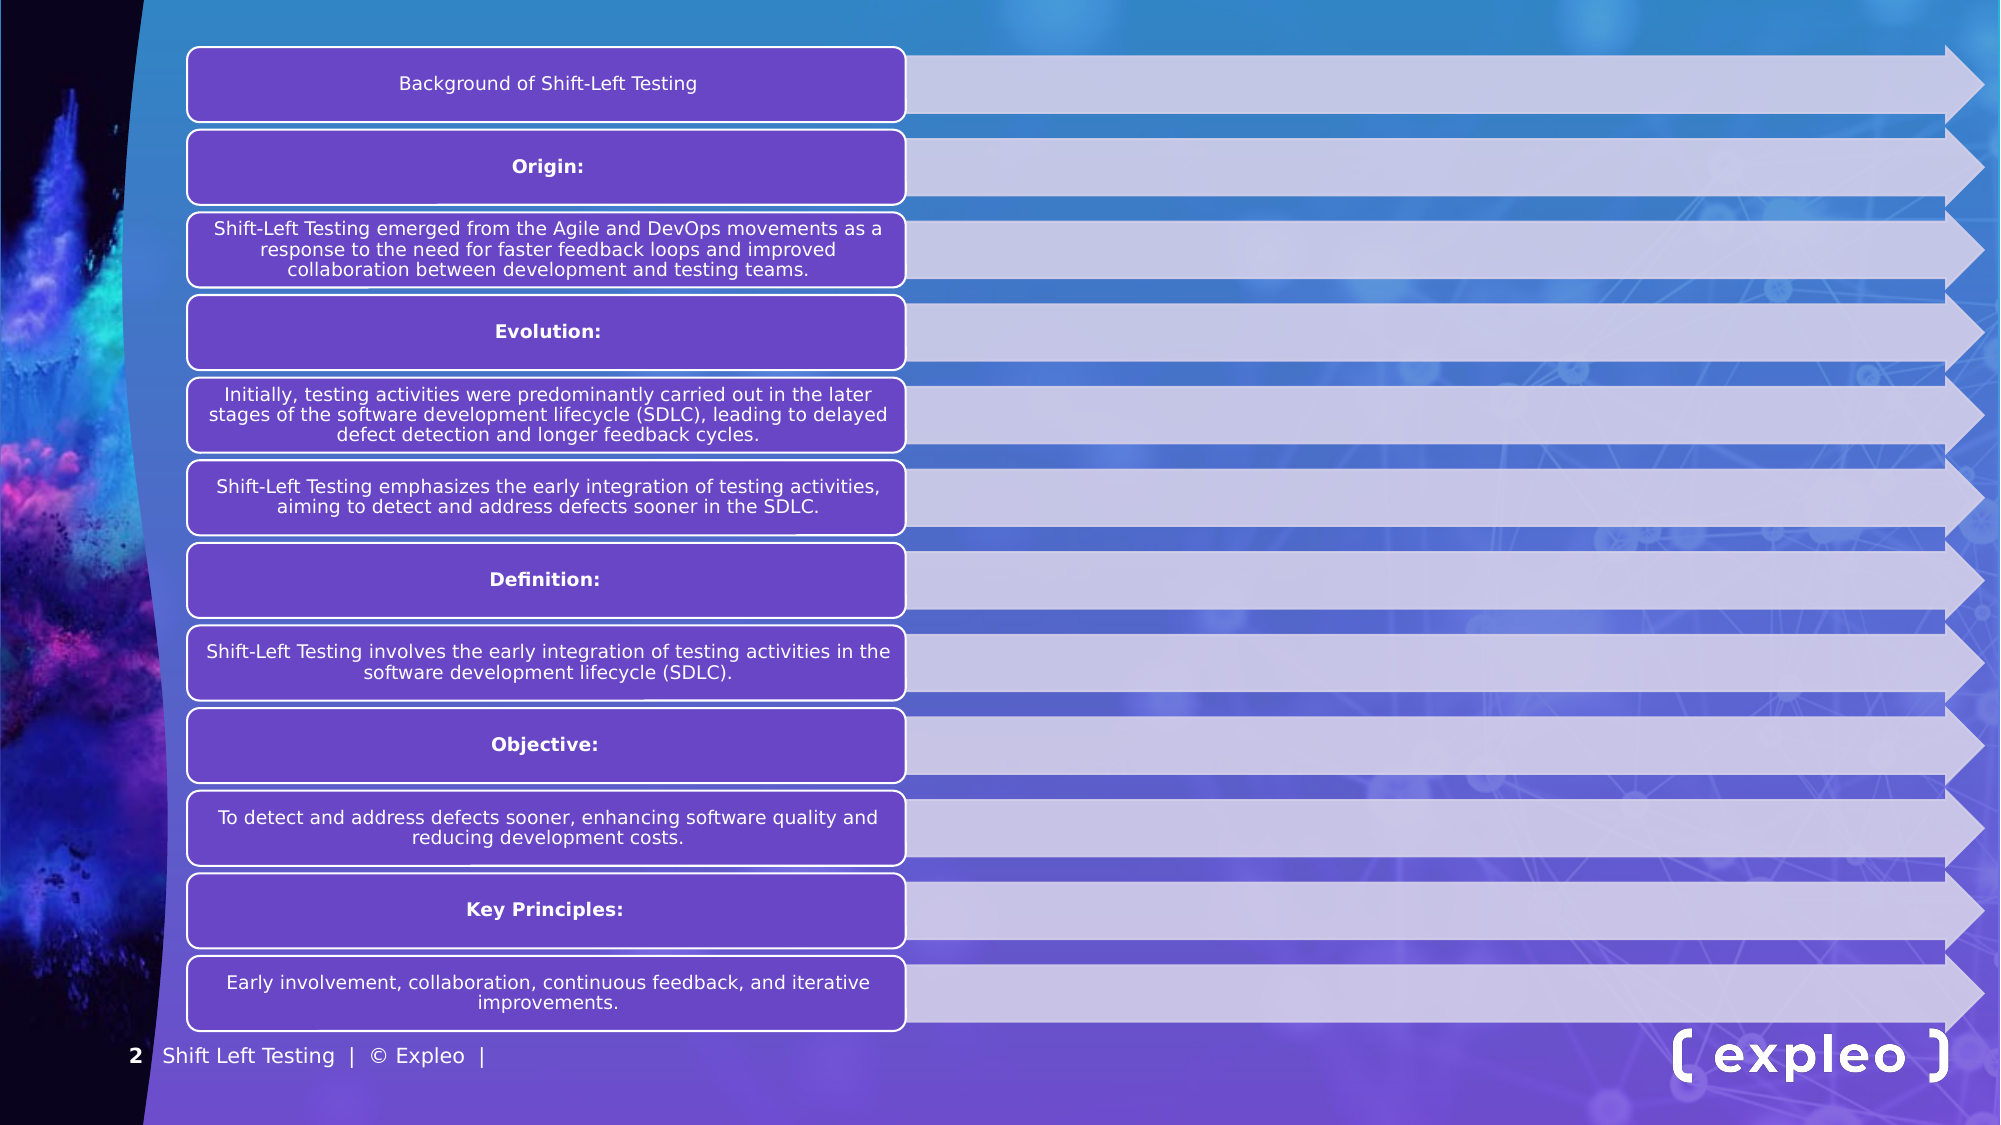

Background of Shift-Left Testing
Origin:
Shift-Left Testing emerged from the Agile and DevOps movements as a response to the need for faster feedback loops and improved collaboration between development and testing teams.
Evolution:
Initially, testing activities were predominantly carried out in the later stages of the software development lifecycle (SDLC), leading to delayed defect detection and longer feedback cycles.
Shift-Left Testing emphasizes the early integration of testing activities, aiming to detect and address defects sooner in the SDLC.
Definition:
Shift-Left Testing involves the early integration of testing activities in the software development lifecycle (SDLC).
Objective:
To detect and address defects sooner, enhancing software quality and reducing development costs.
Key Principles:
Early involvement, collaboration, continuous feedback, and iterative improvements.
Shift Left Testing  |  © Expleo  |
2